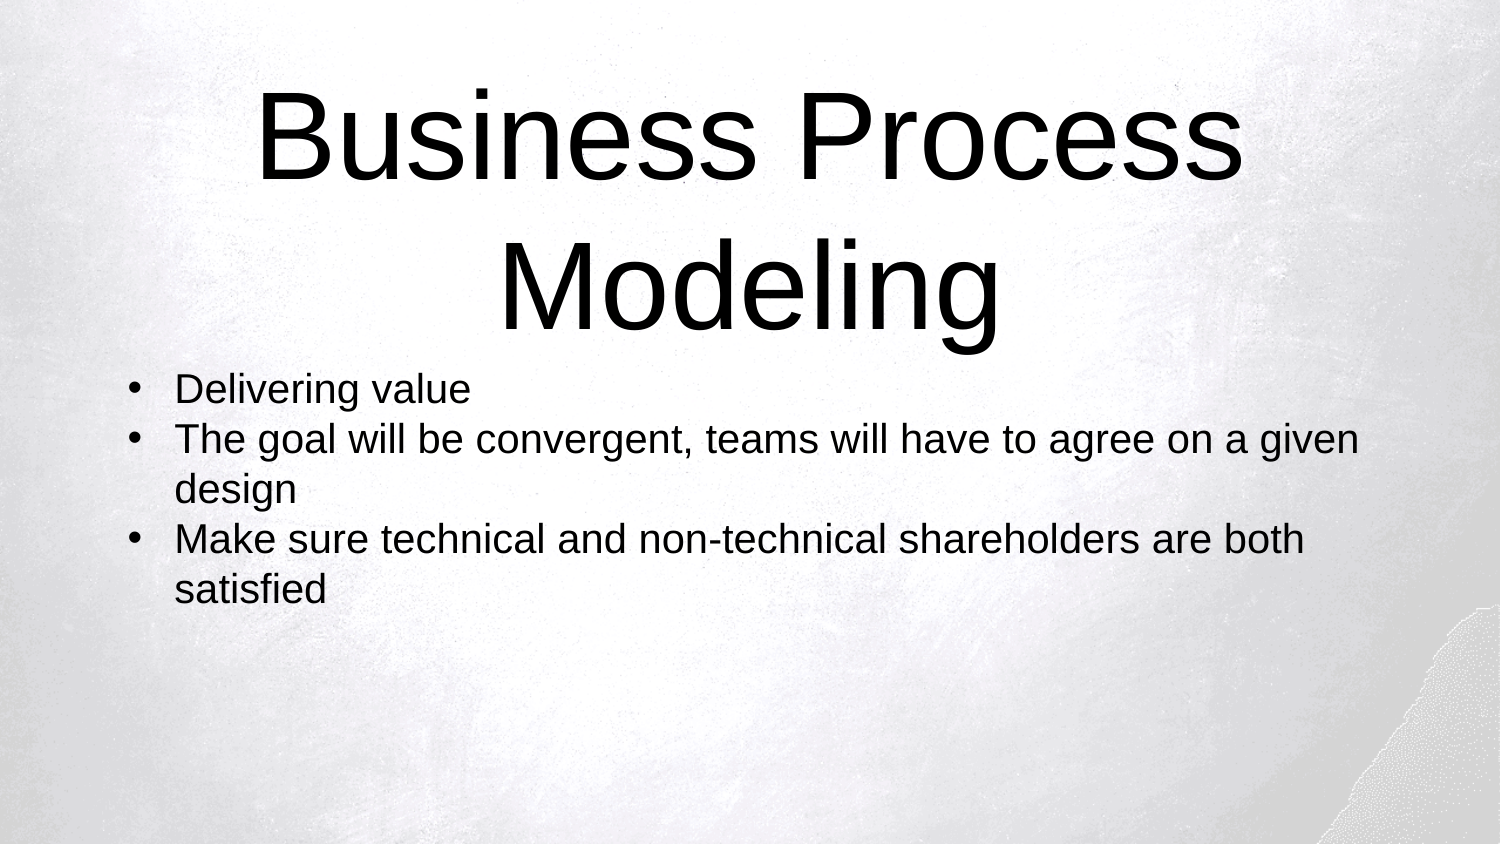

Business Process Modeling
Delivering value
The goal will be convergent, teams will have to agree on a given design
Make sure technical and non-technical shareholders are both satisfied